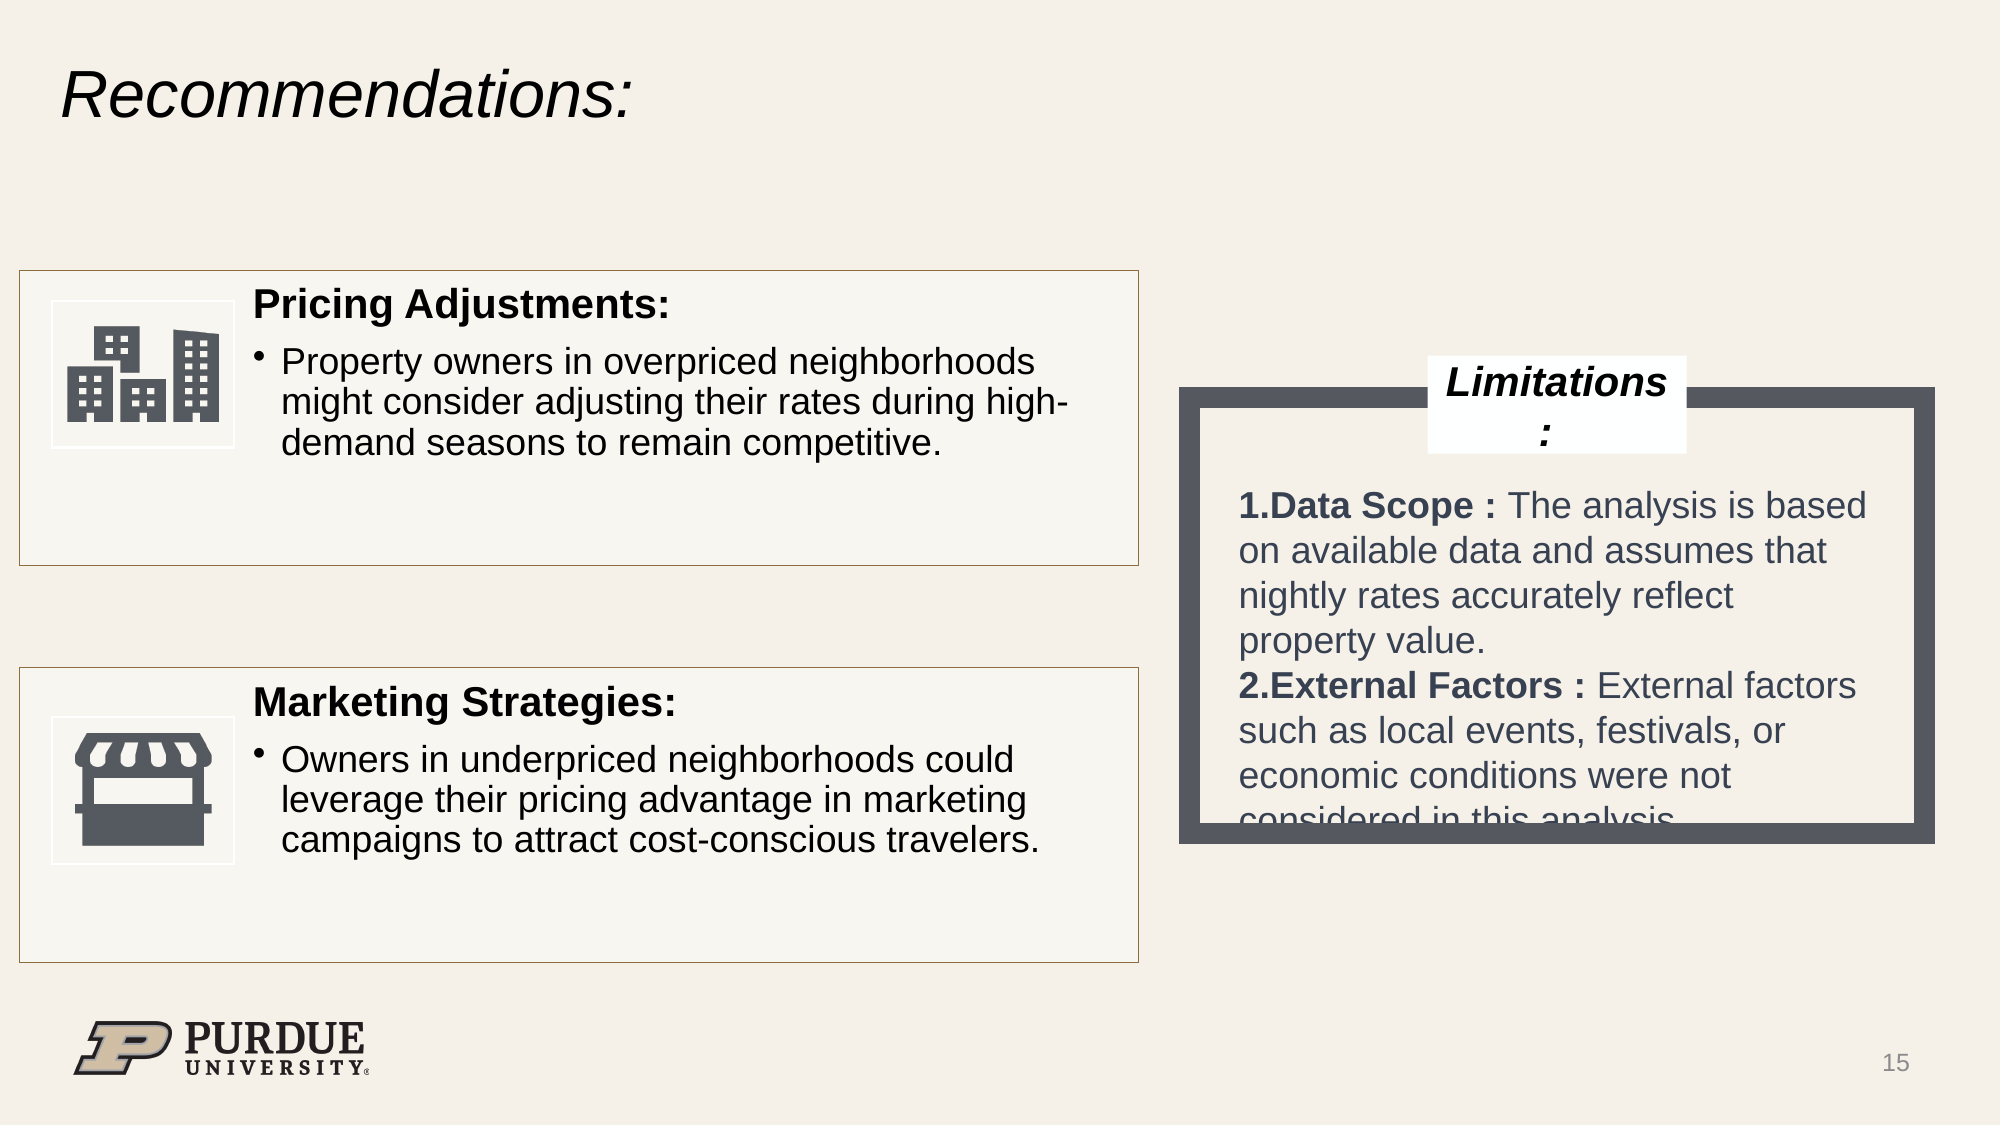

# Recommendations:
Pricing Adjustments:
Property owners in overpriced neighborhoods might consider adjusting their rates during high-demand seasons to remain competitive.
Marketing Strategies:
Owners in underpriced neighborhoods could leverage their pricing advantage in marketing campaigns to attract cost-conscious travelers.
Limitations:

Data Scope : The analysis is based on available data and assumes that nightly rates accurately reflect property value.
External Factors : External factors such as local events, festivals, or economic conditions were not considered in this analysis.

15